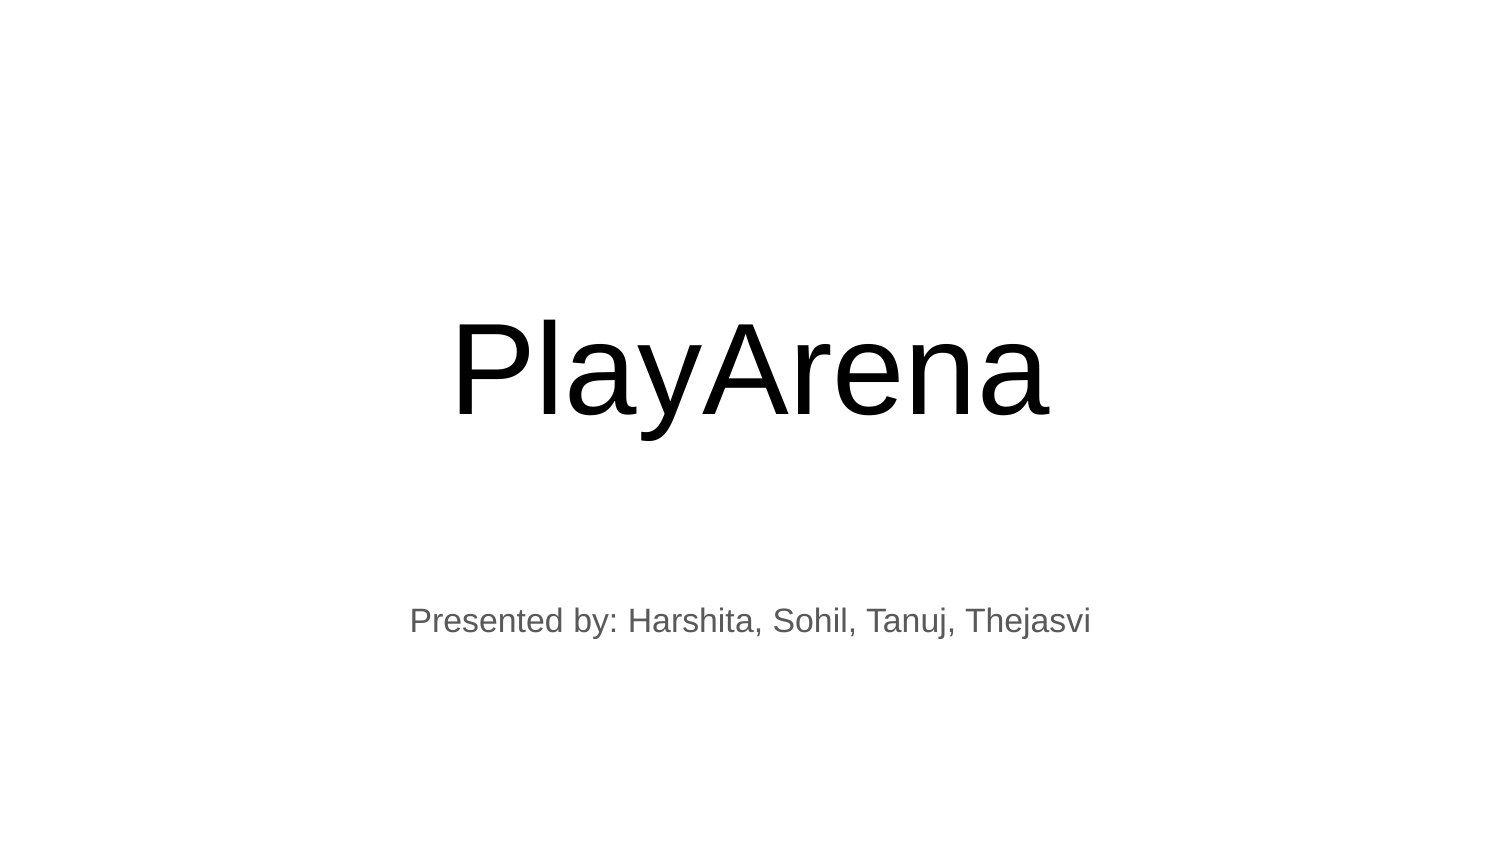

# PlayArena

Presented by: Harshita, Sohil, Tanuj, Thejasvi